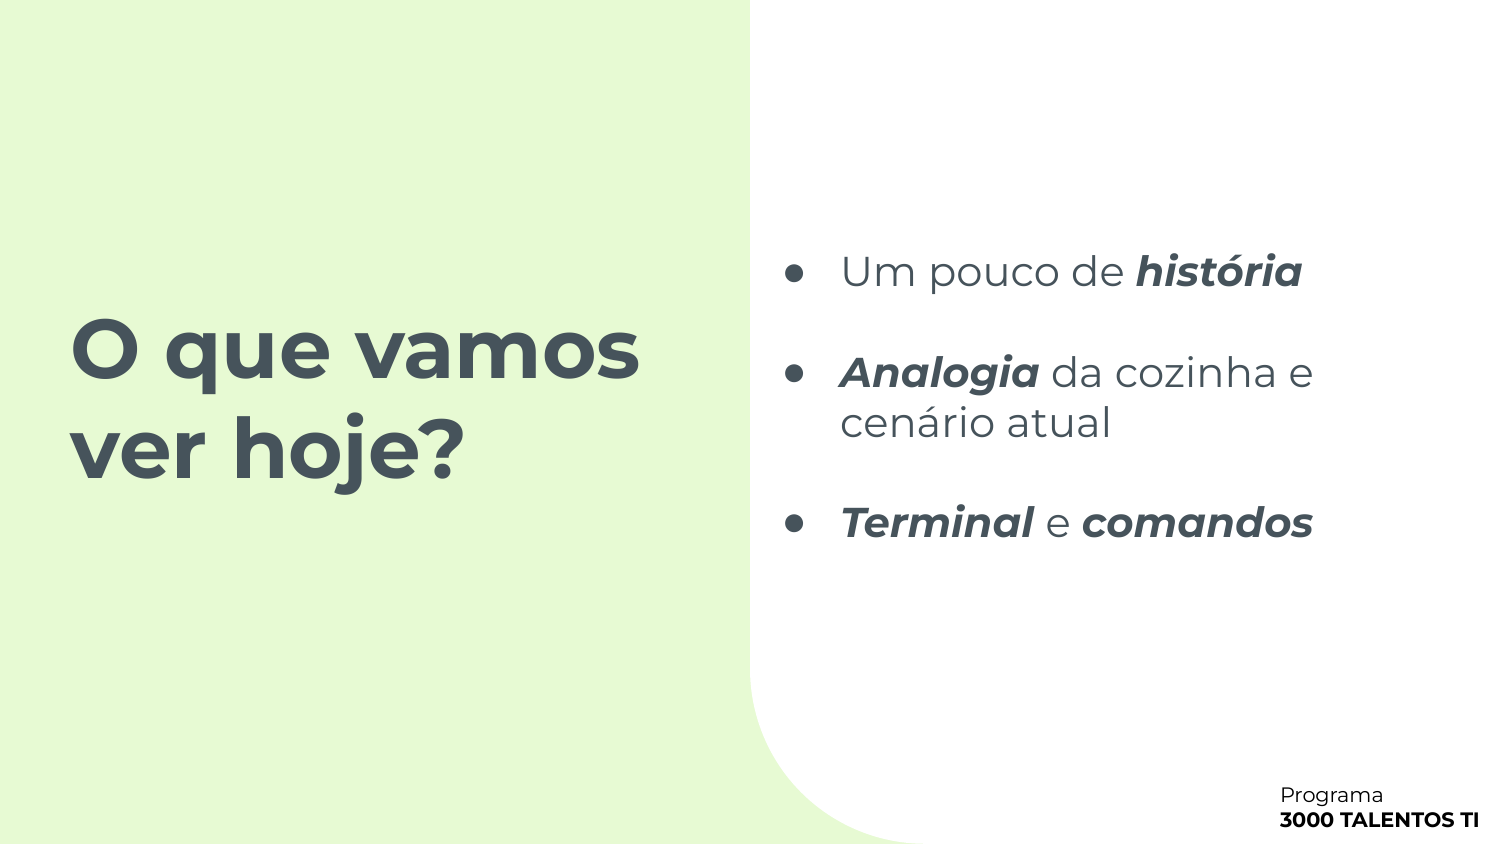

Um pouco de história

Analogia da cozinha e cenário atual

Terminal e comandos
O que vamos ver hoje?